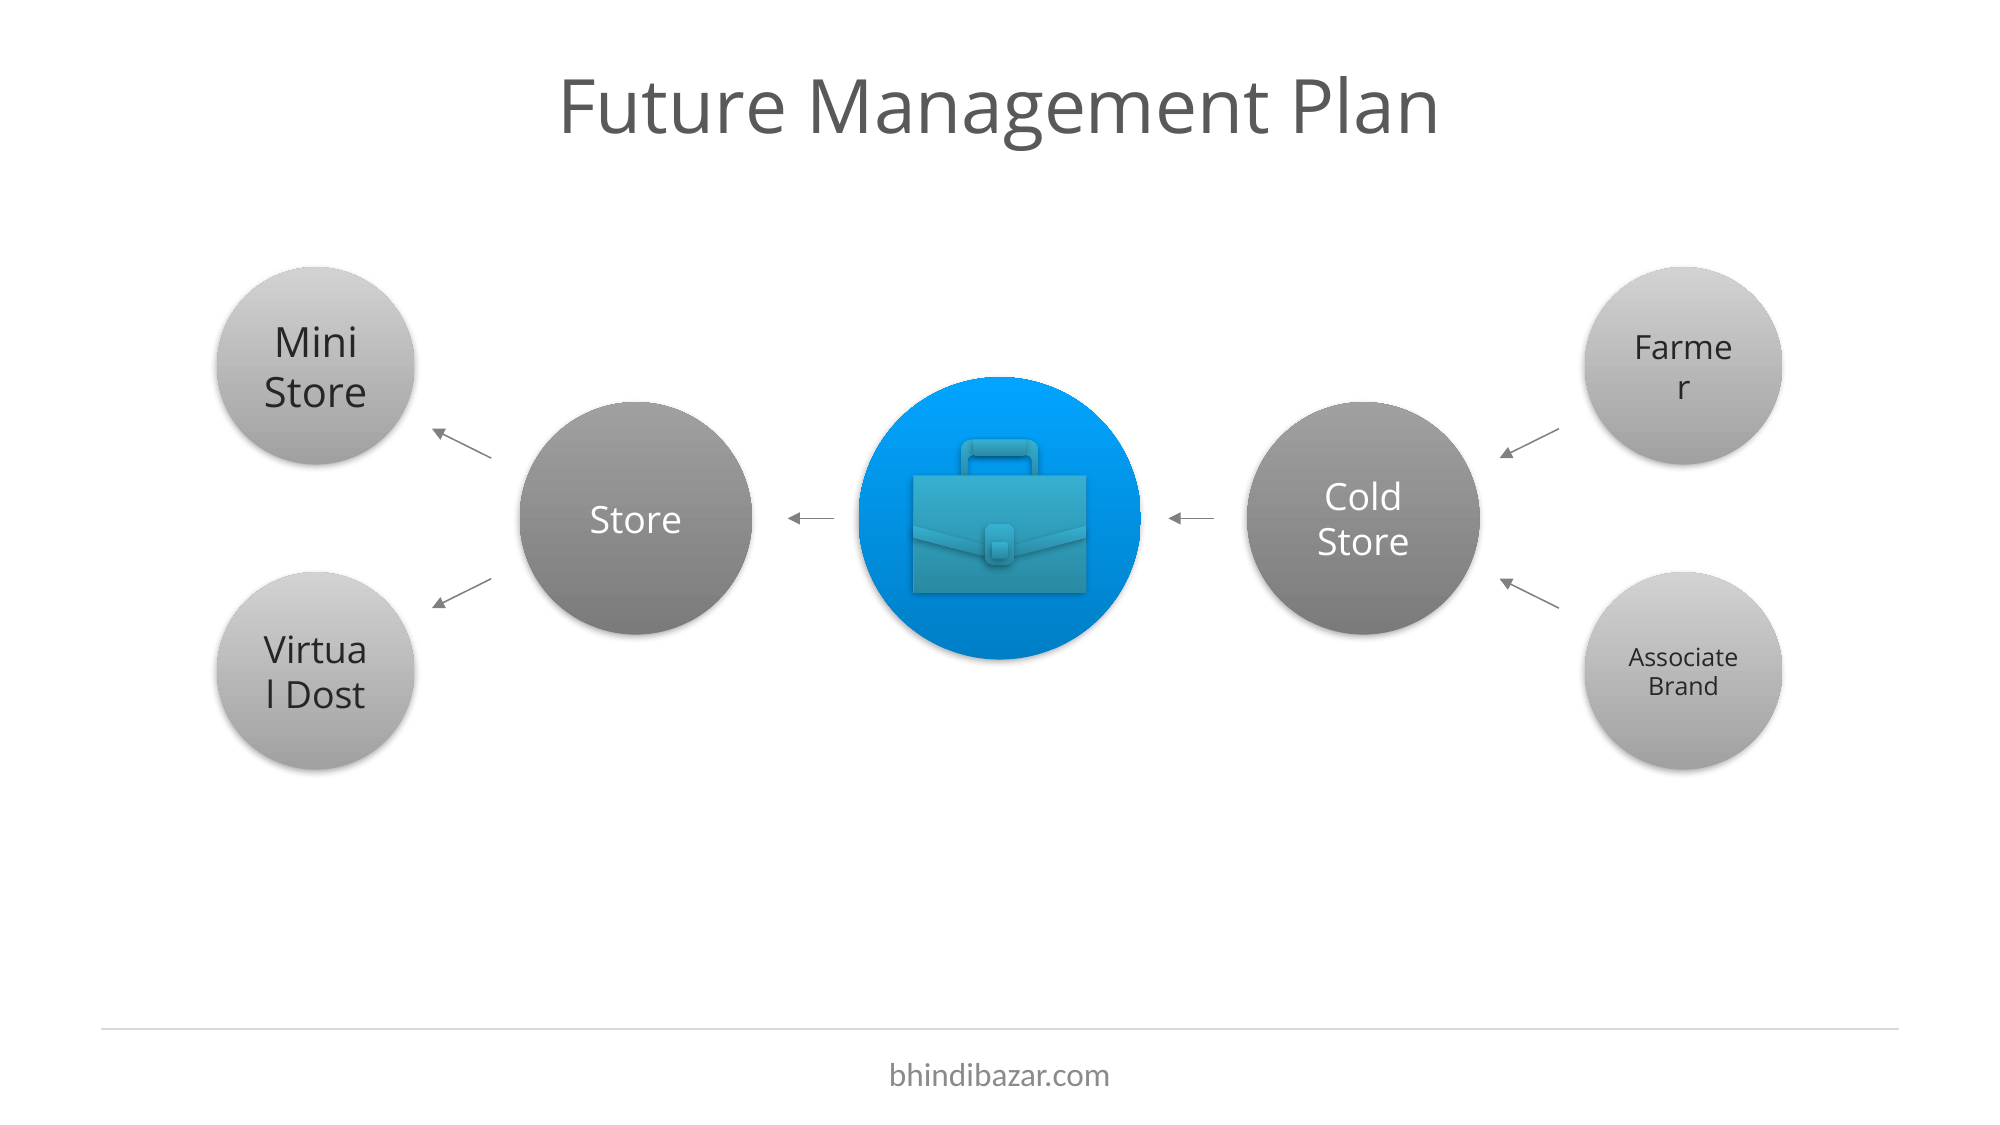

# Future Management Plan
Mini Store
Farmer

Store
Cold Store

Virtual Dost
Associate Brand
bhindibazar.com